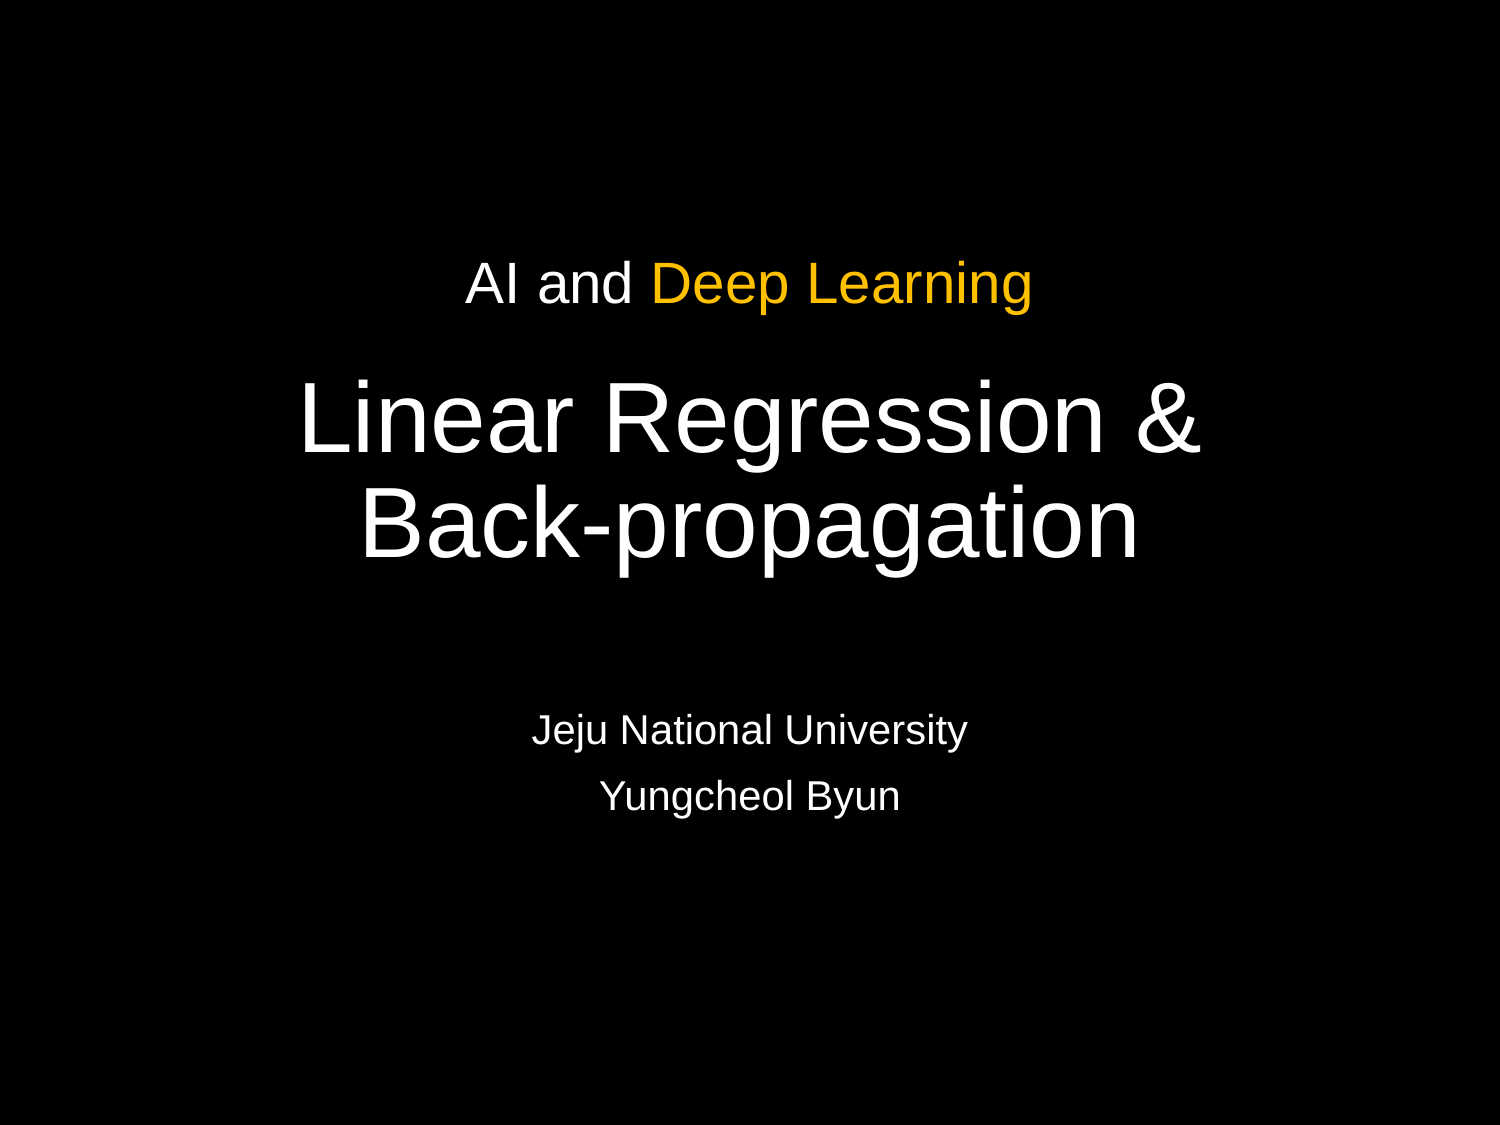

# AI and Deep Learning
Linear Regression &
Back-propagation
Jeju National University
Yungcheol Byun